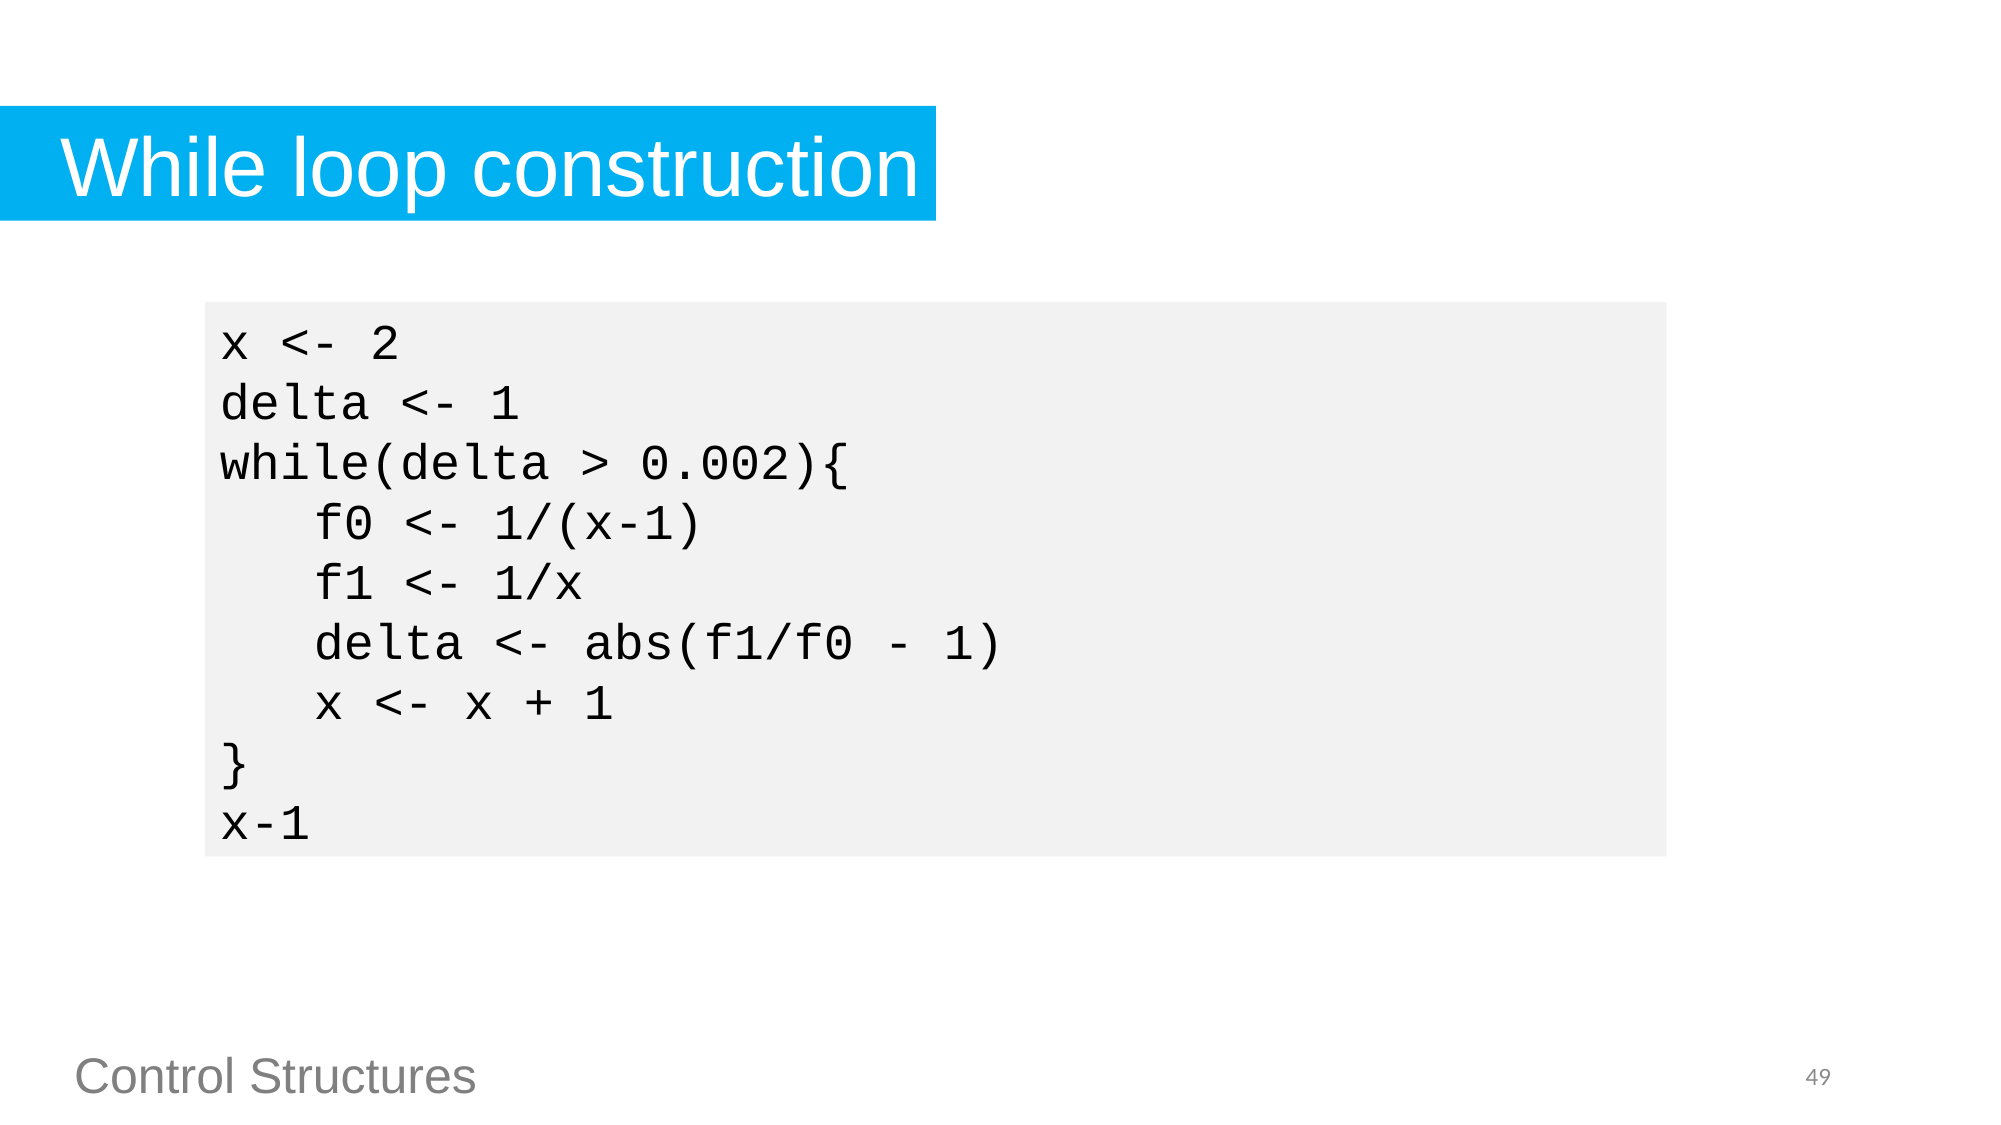

While loop construction
x <- 2
delta <- 1
while(delta > 0.002){
	f0 <- 1/(x-1)
	f1 <- 1/x
	delta <- abs(f1/f0 - 1)
	x <- x + 1
}
x-1
Control Structures
49